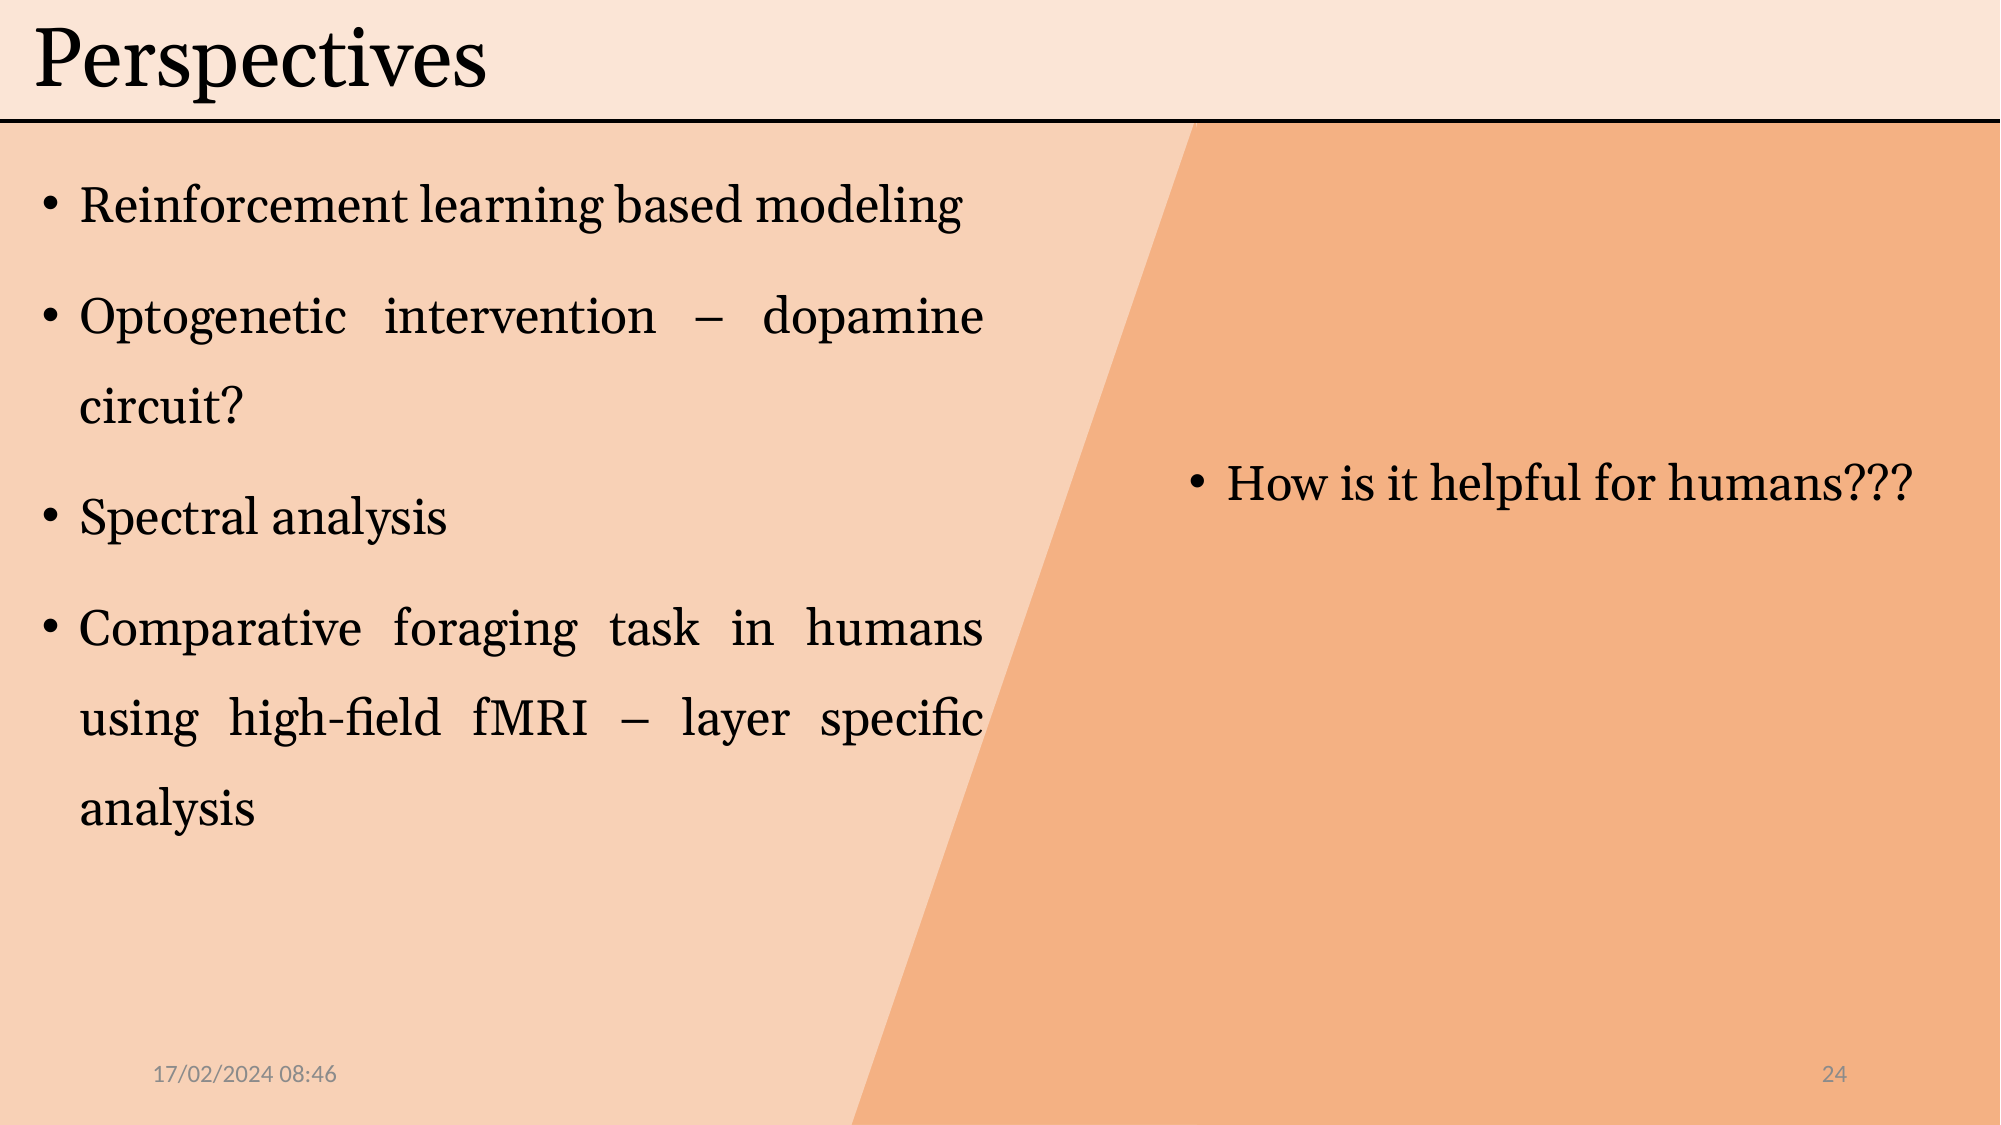

Perspectives

Reinforcement learning based modeling
Optogenetic intervention – dopamine circuit?
Spectral analysis
Comparative foraging task in humans using high-field fMRI – layer specific analysis

How is it helpful for humans???
17/02/2024 08:46
24